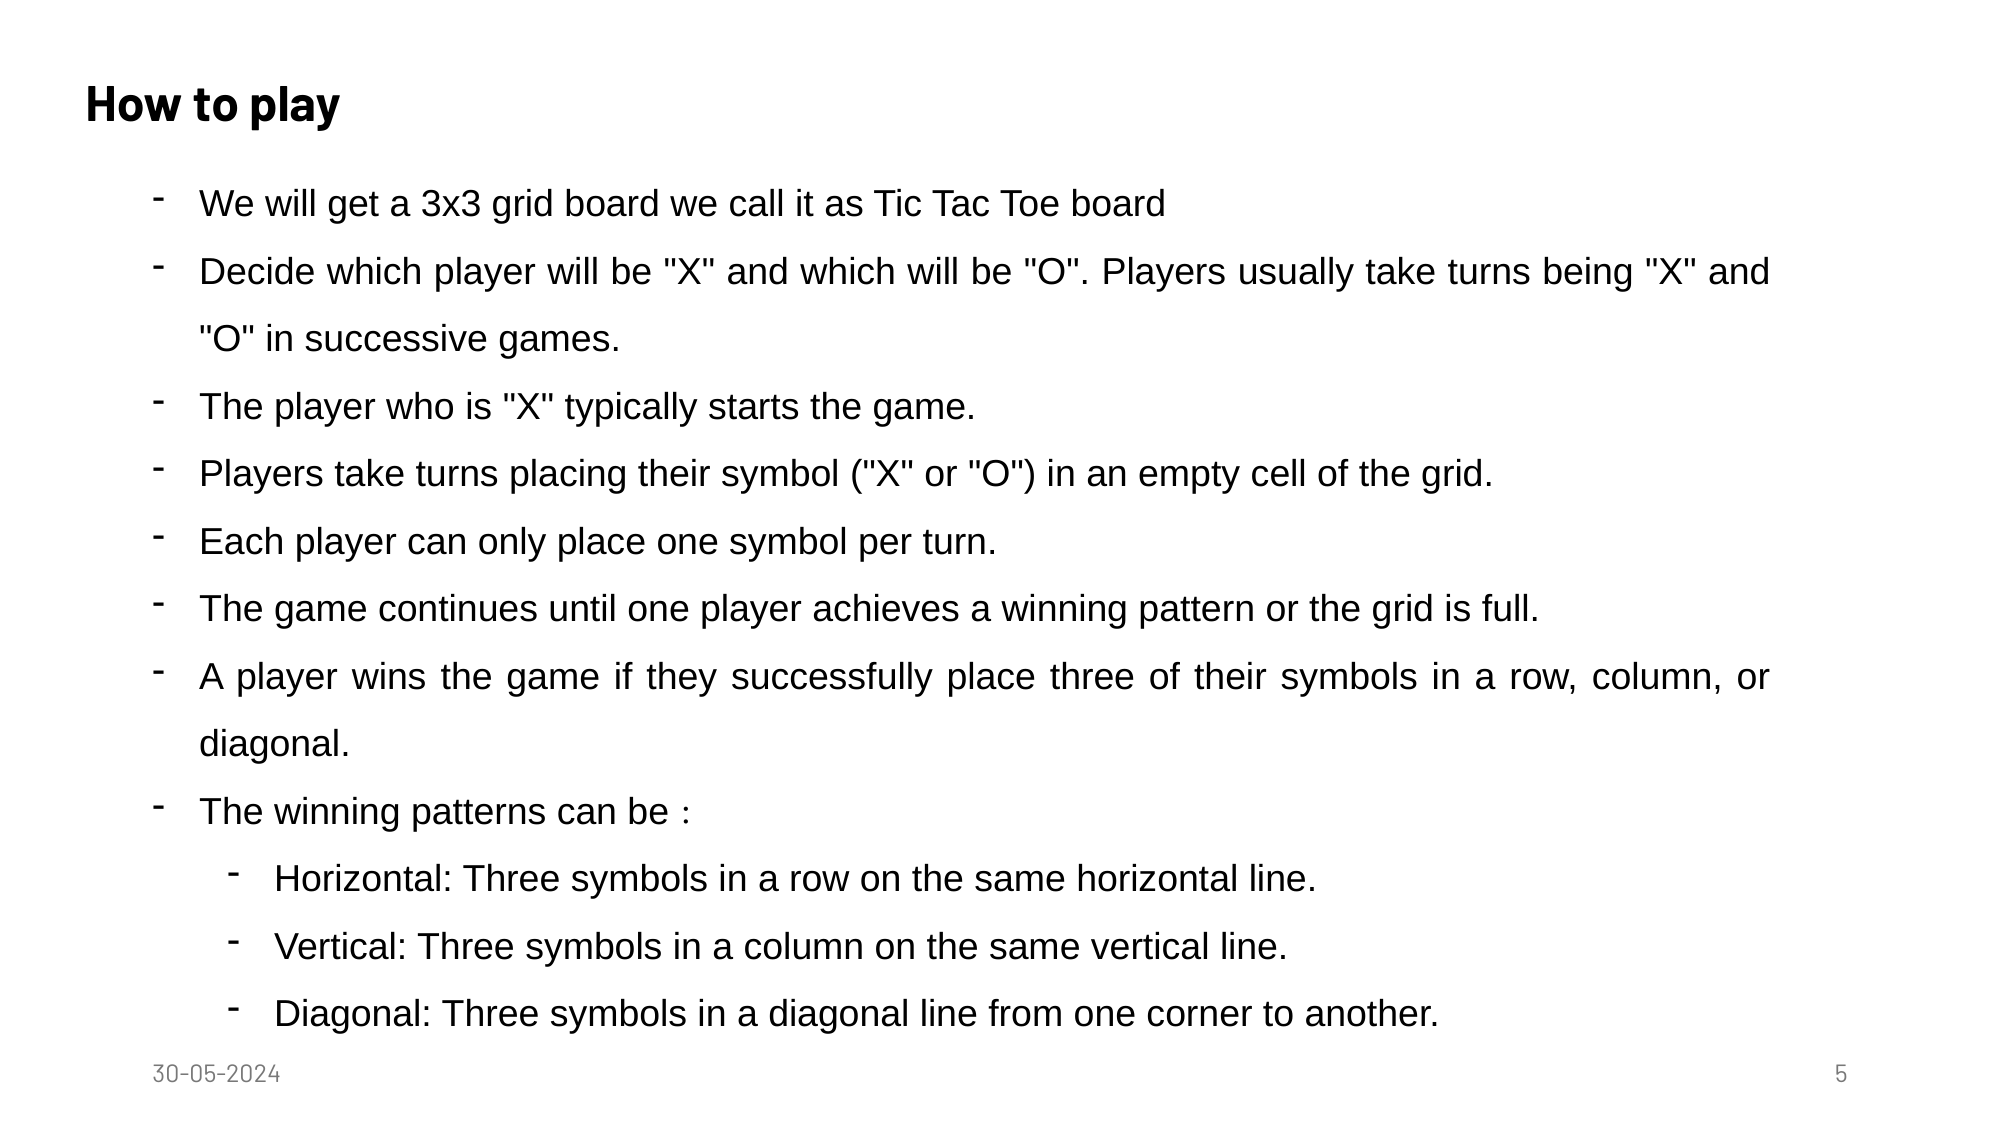

How to play
We will get a 3x3 grid board we call it as Tic Tac Toe board
Decide which player will be "X" and which will be "O". Players usually take turns being "X" and "O" in successive games.
The player who is "X" typically starts the game.
Players take turns placing their symbol ("X" or "O") in an empty cell of the grid.
Each player can only place one symbol per turn.
The game continues until one player achieves a winning pattern or the grid is full.
A player wins the game if they successfully place three of their symbols in a row, column, or diagonal.
The winning patterns can be :
Horizontal: Three symbols in a row on the same horizontal line.
Vertical: Three symbols in a column on the same vertical line.
Diagonal: Three symbols in a diagonal line from one corner to another.
30-05-2024
5